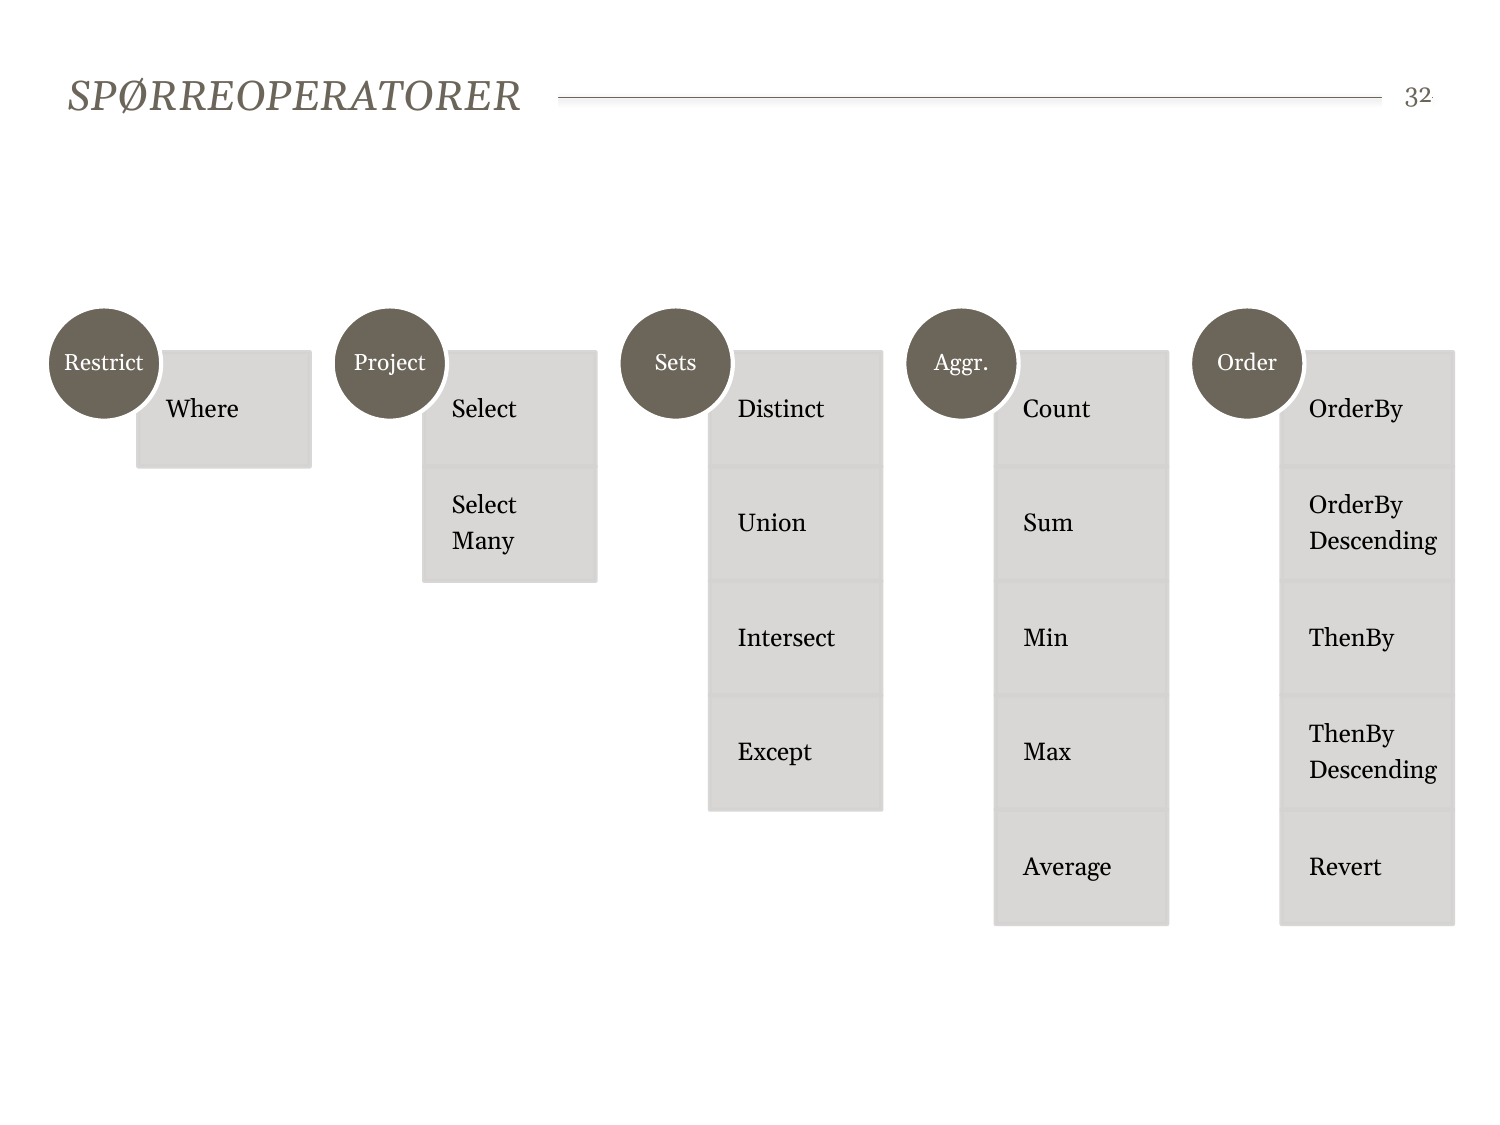

# Spørreoperatorer
32
Where
Restrict
Select
Select
Many
Project
Distinct
Union
Intersect
Except
Sets
Count
Sum
Min
Max
Average
Aggr.
OrderBy
OrderBy
Descending
ThenBy
ThenBy
Descending
Revert
Order